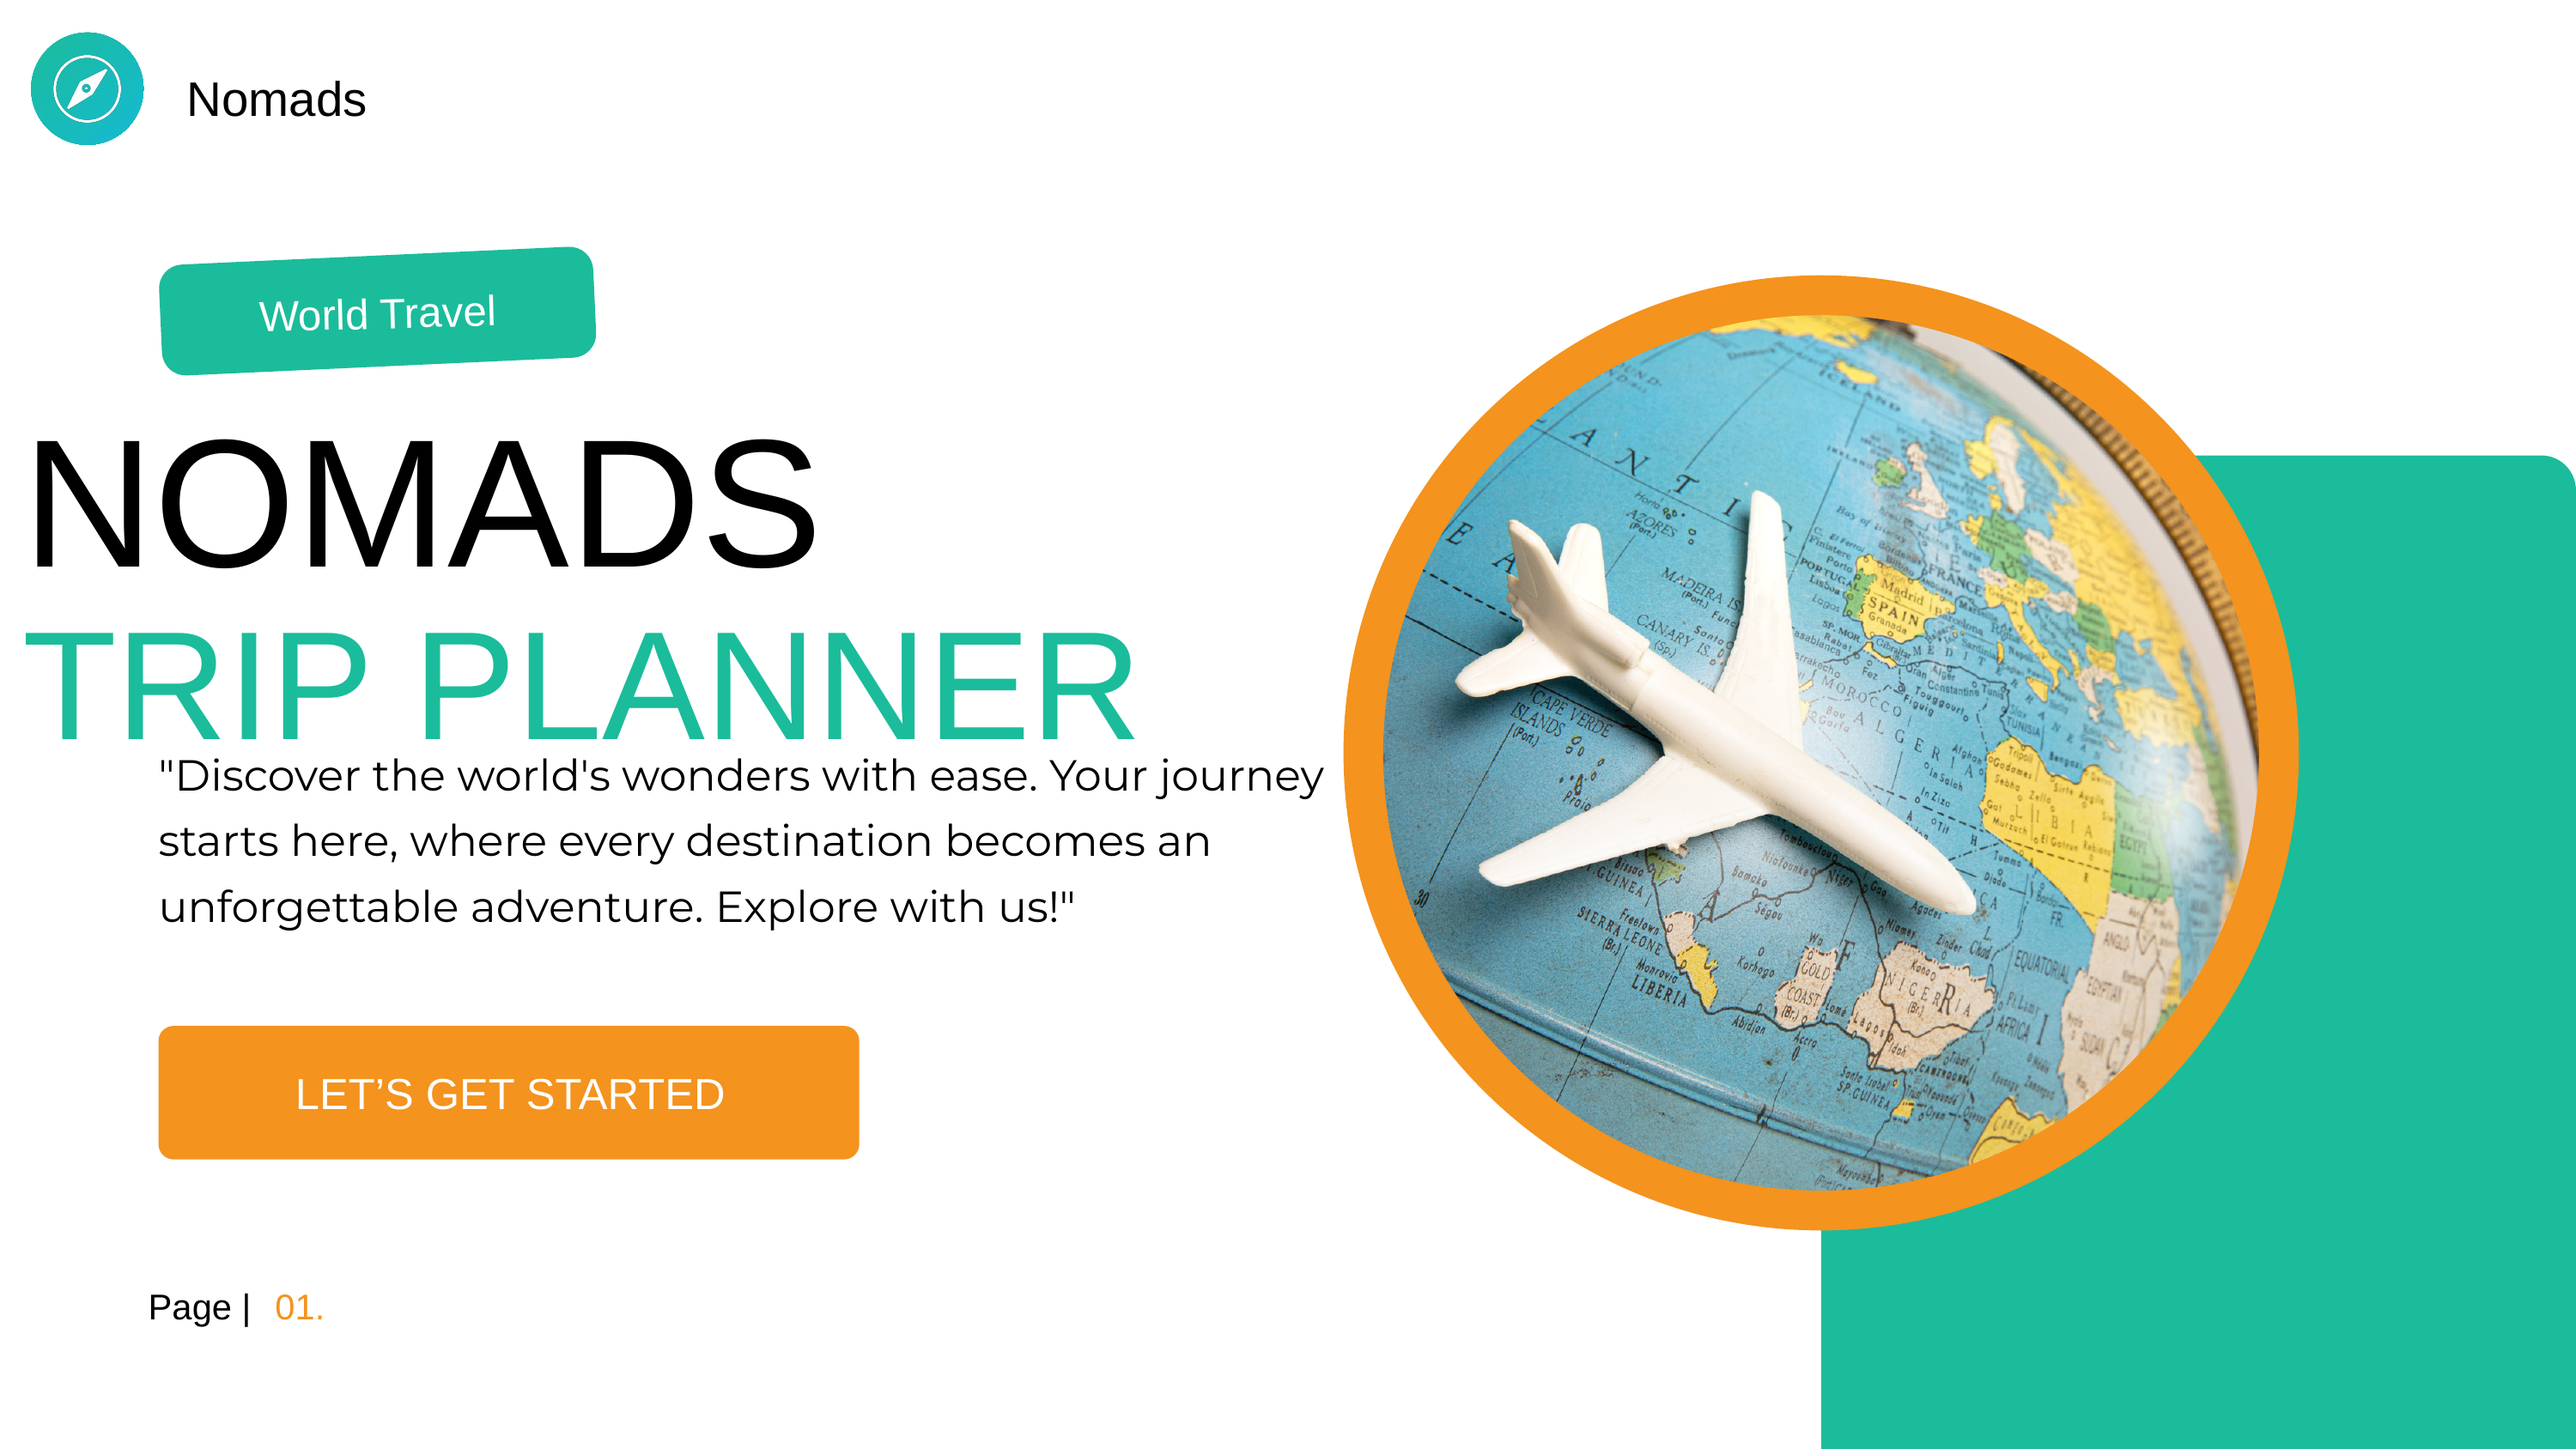

Nomads

World Travel

NOMADS

TRIP PLANNER

"Discover the world's wonders with ease. Your journey starts here, where every destination becomes an unforgettable adventure. Explore with us!"

LET’S GET STARTED
Page |
01.